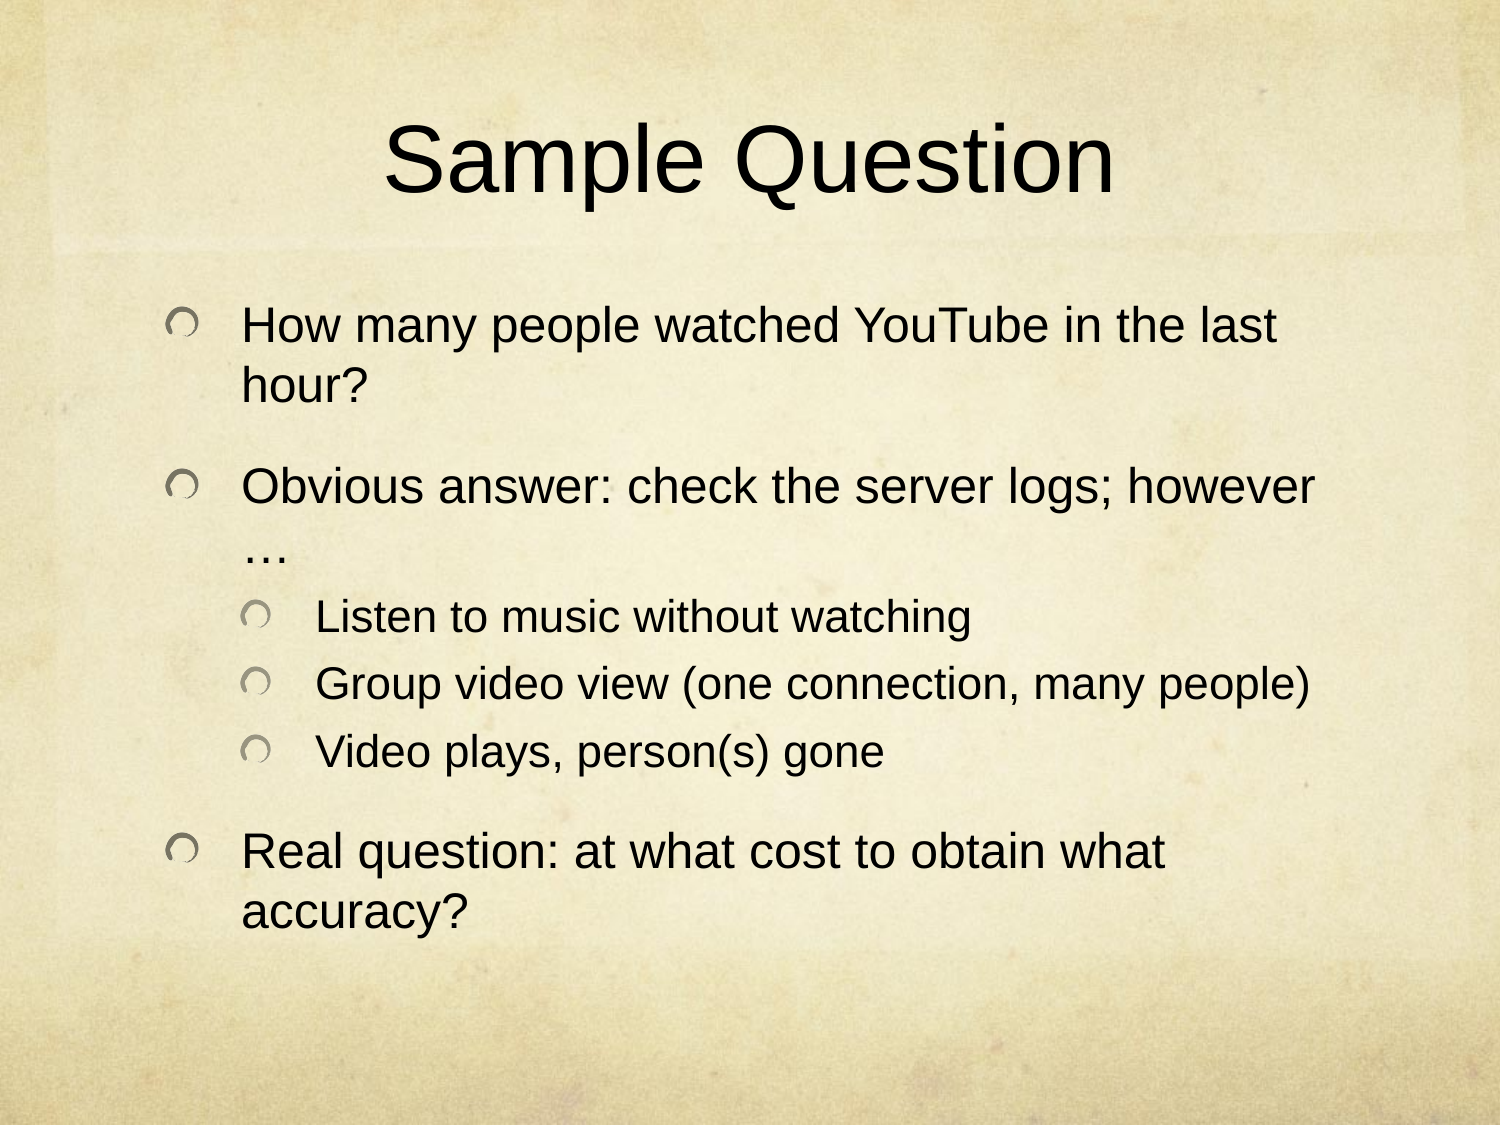

# Sample Question
How many people watched YouTube in the last hour?
Obvious answer: check the server logs; however …
Listen to music without watching
Group video view (one connection, many people)
Video plays, person(s) gone
Real question: at what cost to obtain what accuracy?